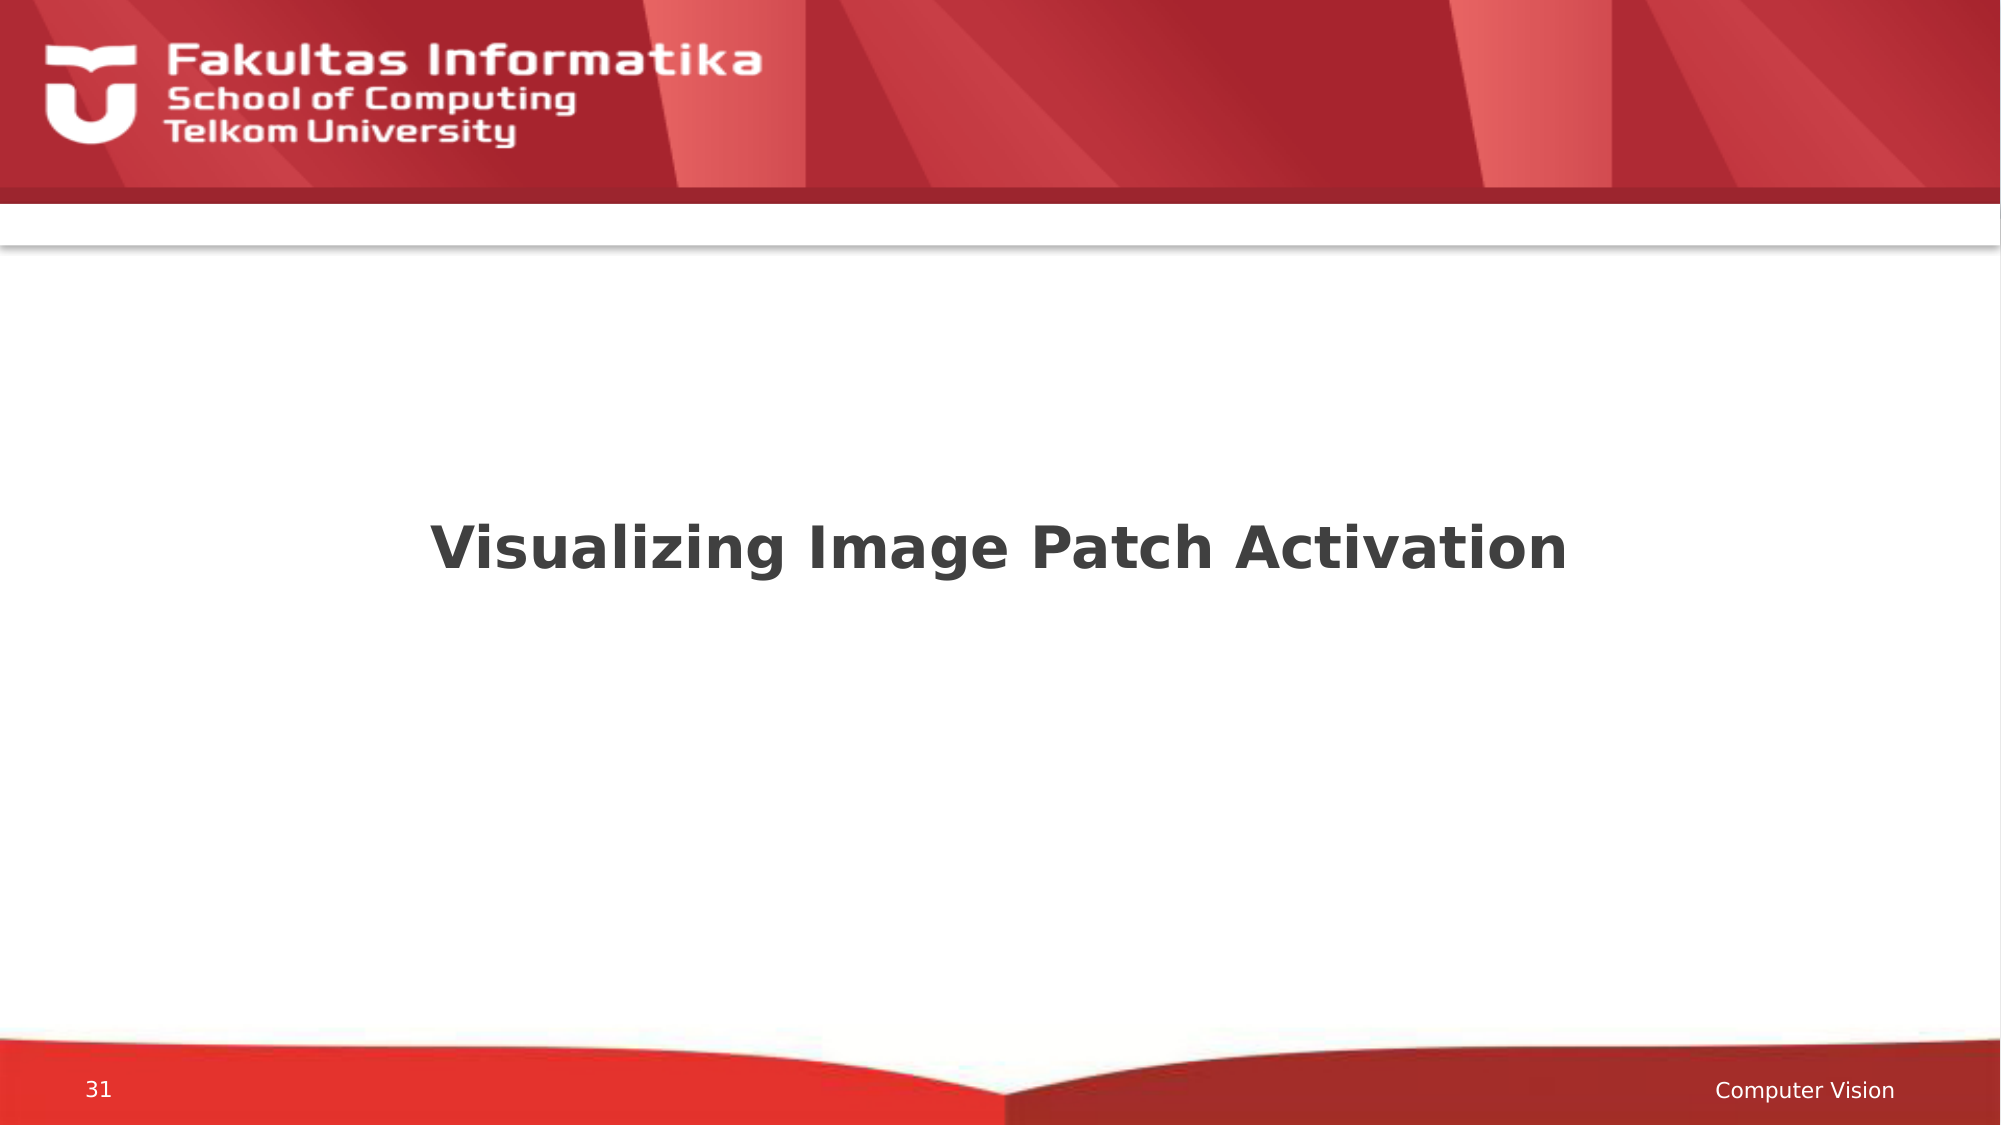

# Visualizing Image Patch Activation
Computer Vision
31